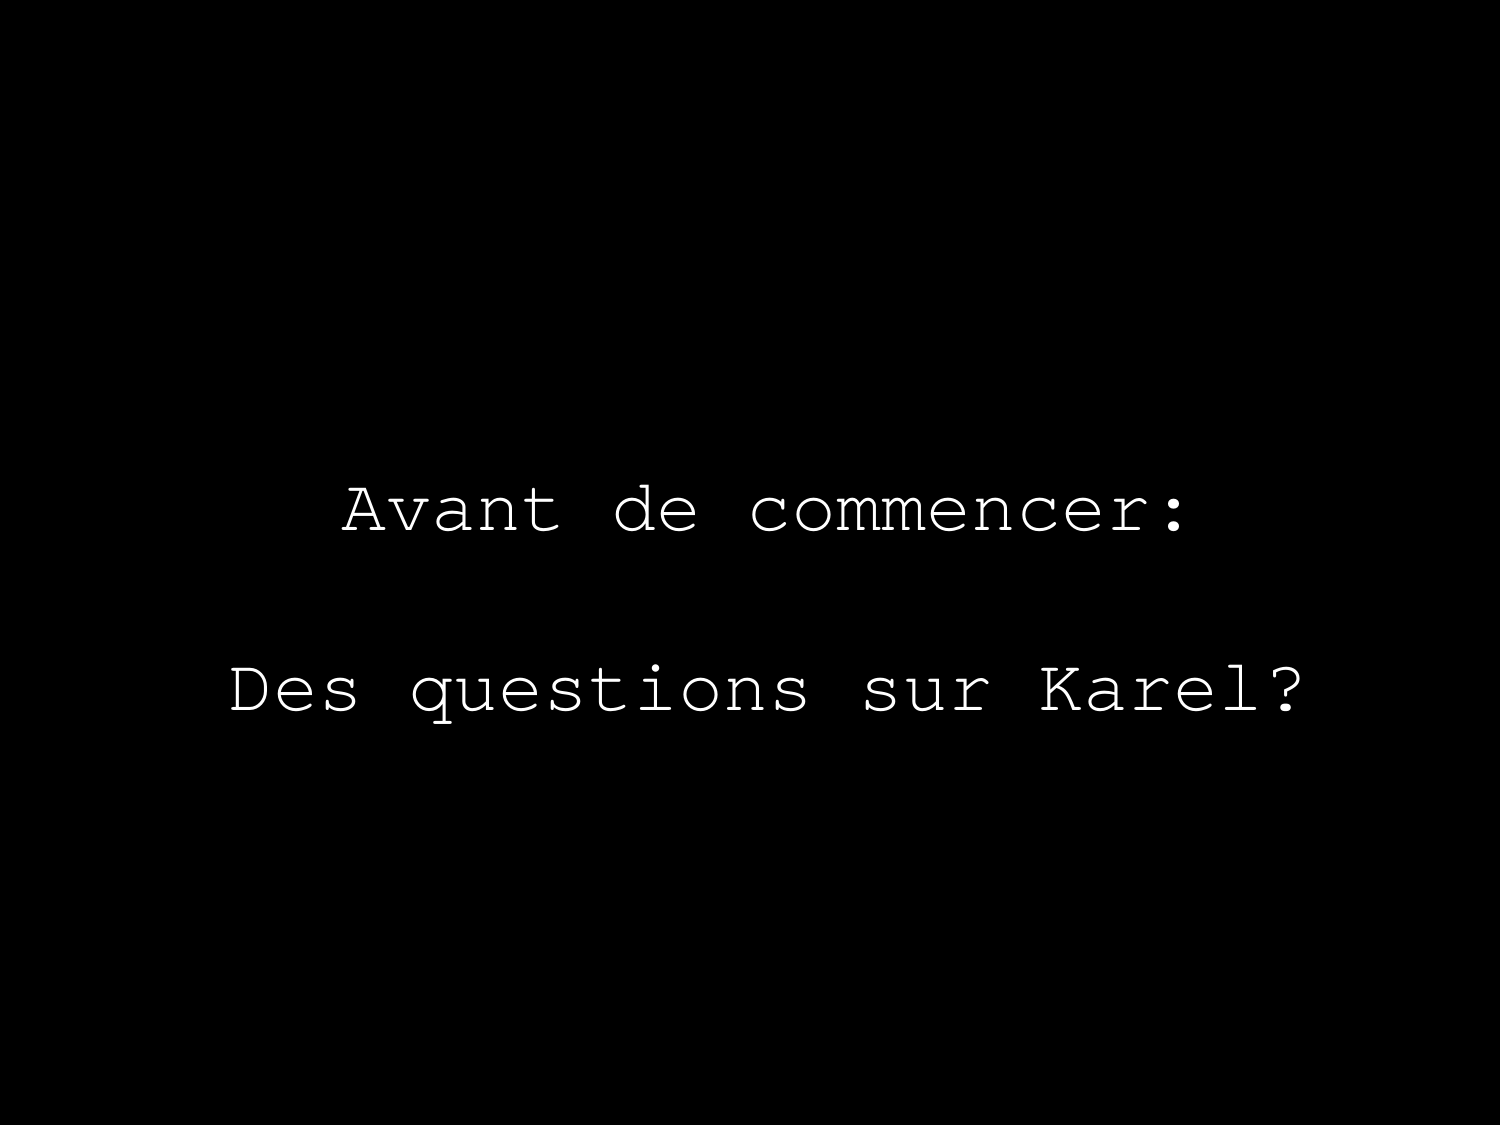

Avant de commencer:

Des questions sur Karel?